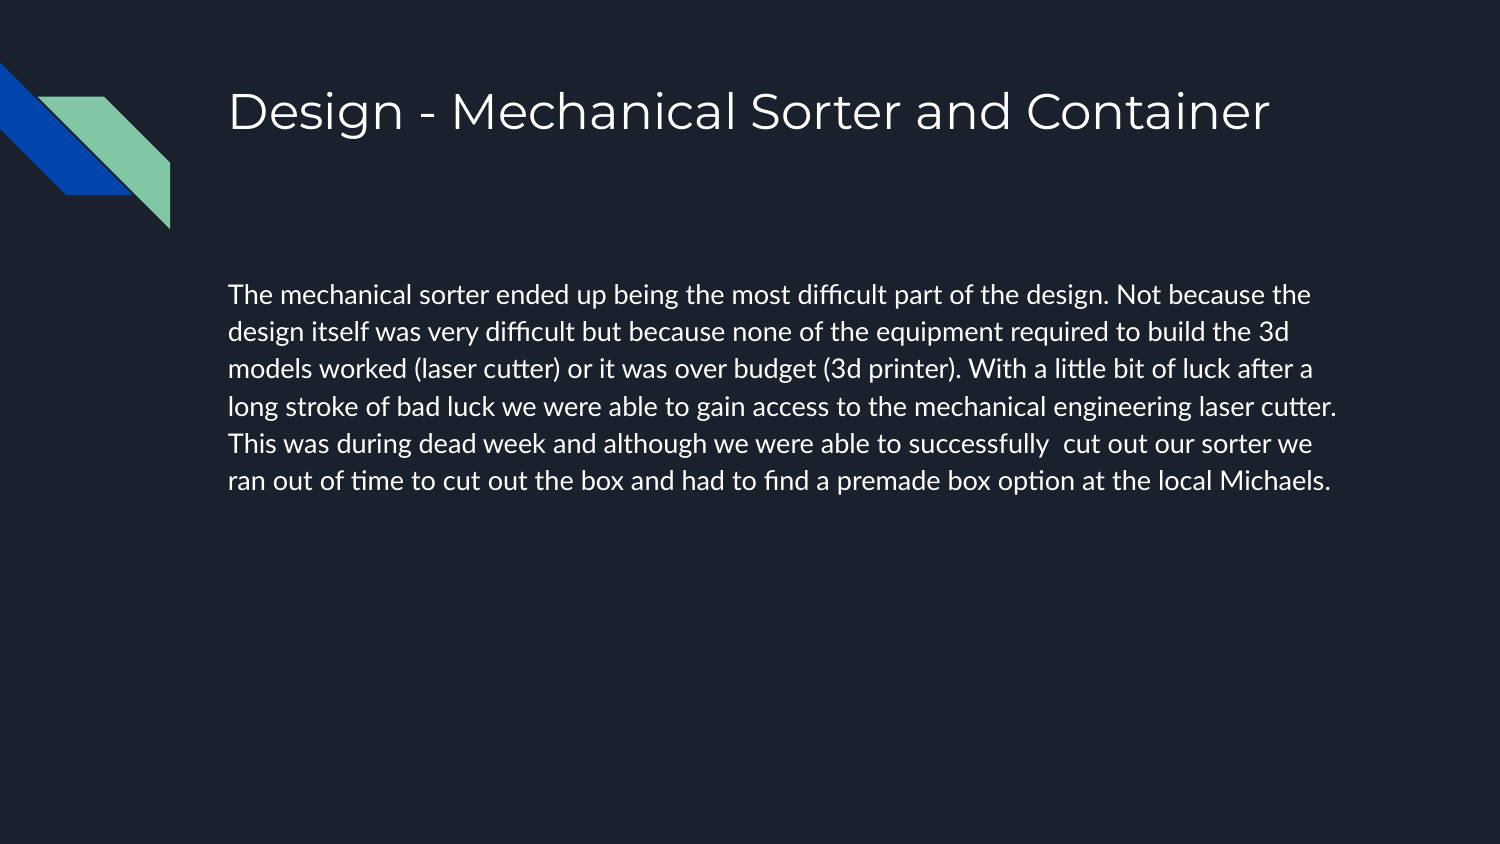

# Design - Mechanical Sorter and Container
The mechanical sorter ended up being the most difficult part of the design. Not because the design itself was very difficult but because none of the equipment required to build the 3d models worked (laser cutter) or it was over budget (3d printer). With a little bit of luck after a long stroke of bad luck we were able to gain access to the mechanical engineering laser cutter. This was during dead week and although we were able to successfully  cut out our sorter we ran out of time to cut out the box and had to find a premade box option at the local Michaels.